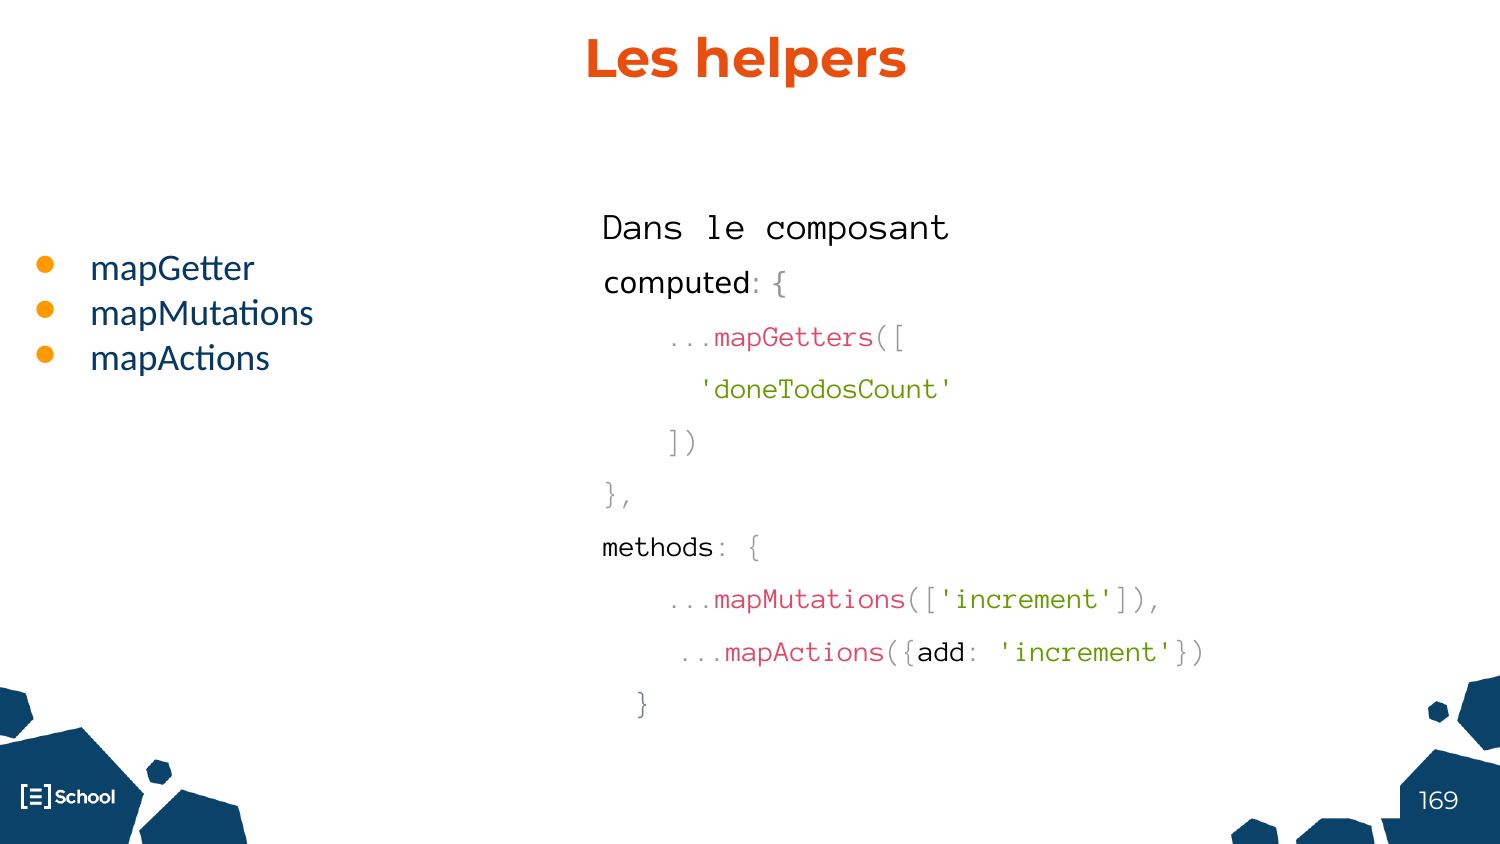

# Les helpers
Composant: le controller
Dans le composant
computed: {
    ...mapGetters([
      'doneTodosCount'
    ])
},
methods: {
    ...mapMutations(['increment']),
...mapActions({add: 'increment'})
  }

mapGetter
mapMutations
mapActions

169